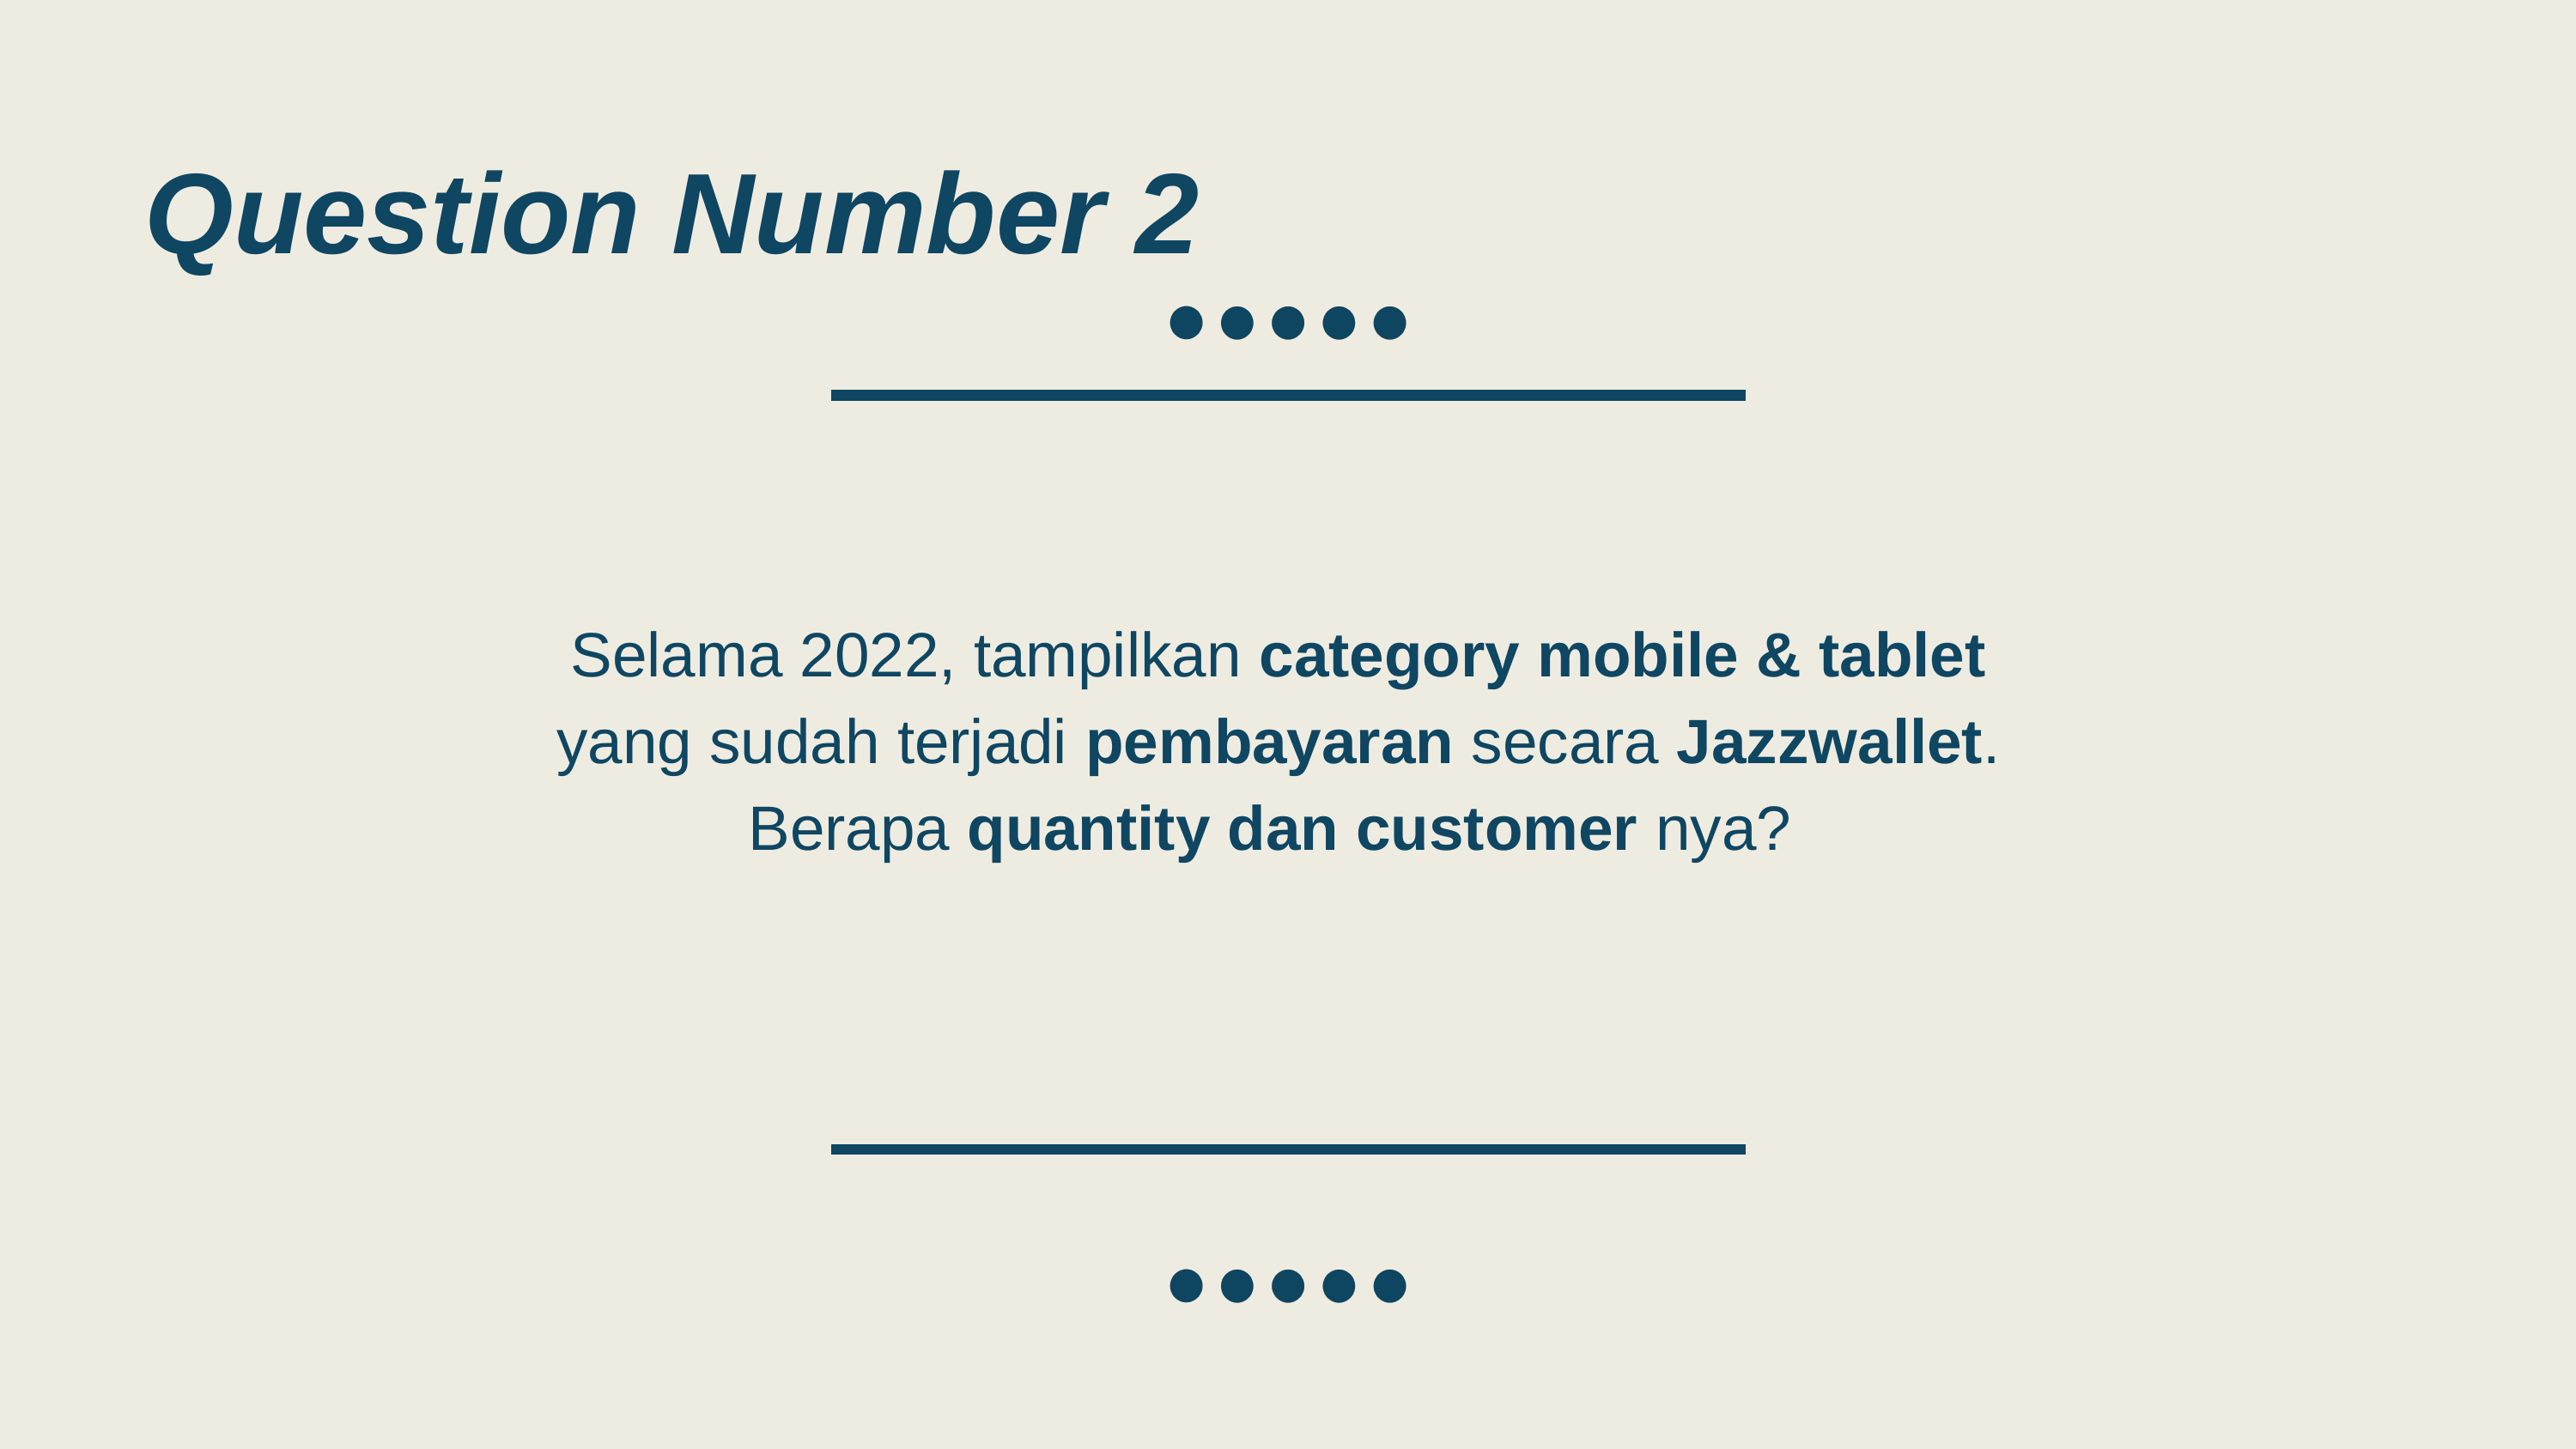

Question Number 2

Selama 2022, tampilkan category mobile & tablet yang sudah terjadi pembayaran secara Jazzwallet. Berapa quantity dan customer nya?